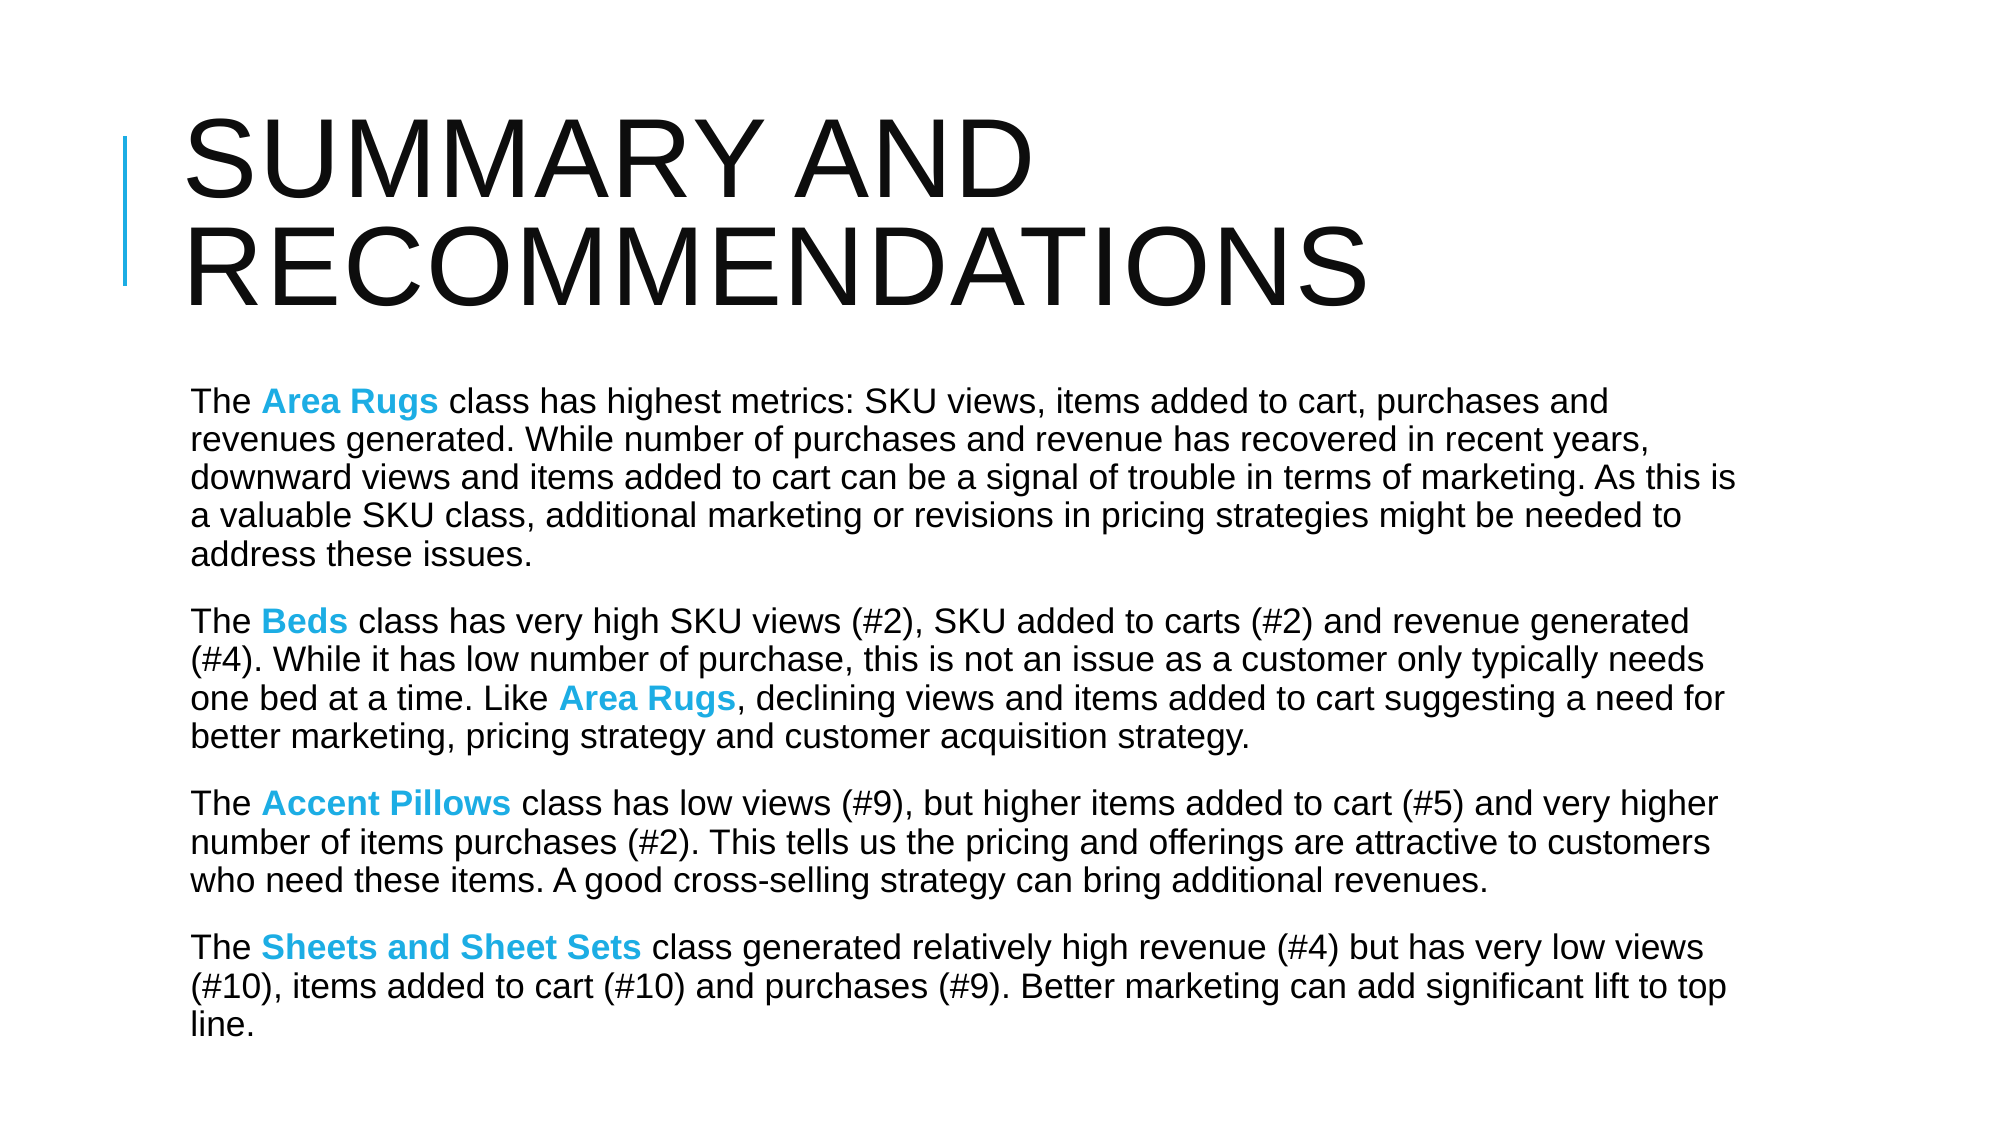

# SUMMARY AND RECOMMENDATIONS
The Area Rugs class has highest metrics: SKU views, items added to cart, purchases and revenues generated. While number of purchases and revenue has recovered in recent years, downward views and items added to cart can be a signal of trouble in terms of marketing. As this is a valuable SKU class, additional marketing or revisions in pricing strategies might be needed to address these issues.
The Beds class has very high SKU views (#2), SKU added to carts (#2) and revenue generated (#4). While it has low number of purchase, this is not an issue as a customer only typically needs one bed at a time. Like Area Rugs, declining views and items added to cart suggesting a need for better marketing, pricing strategy and customer acquisition strategy.
The Accent Pillows class has low views (#9), but higher items added to cart (#5) and very higher number of items purchases (#2). This tells us the pricing and offerings are attractive to customers who need these items. A good cross-selling strategy can bring additional revenues.
The Sheets and Sheet Sets class generated relatively high revenue (#4) but has very low views (#10), items added to cart (#10) and purchases (#9). Better marketing can add significant lift to top line.